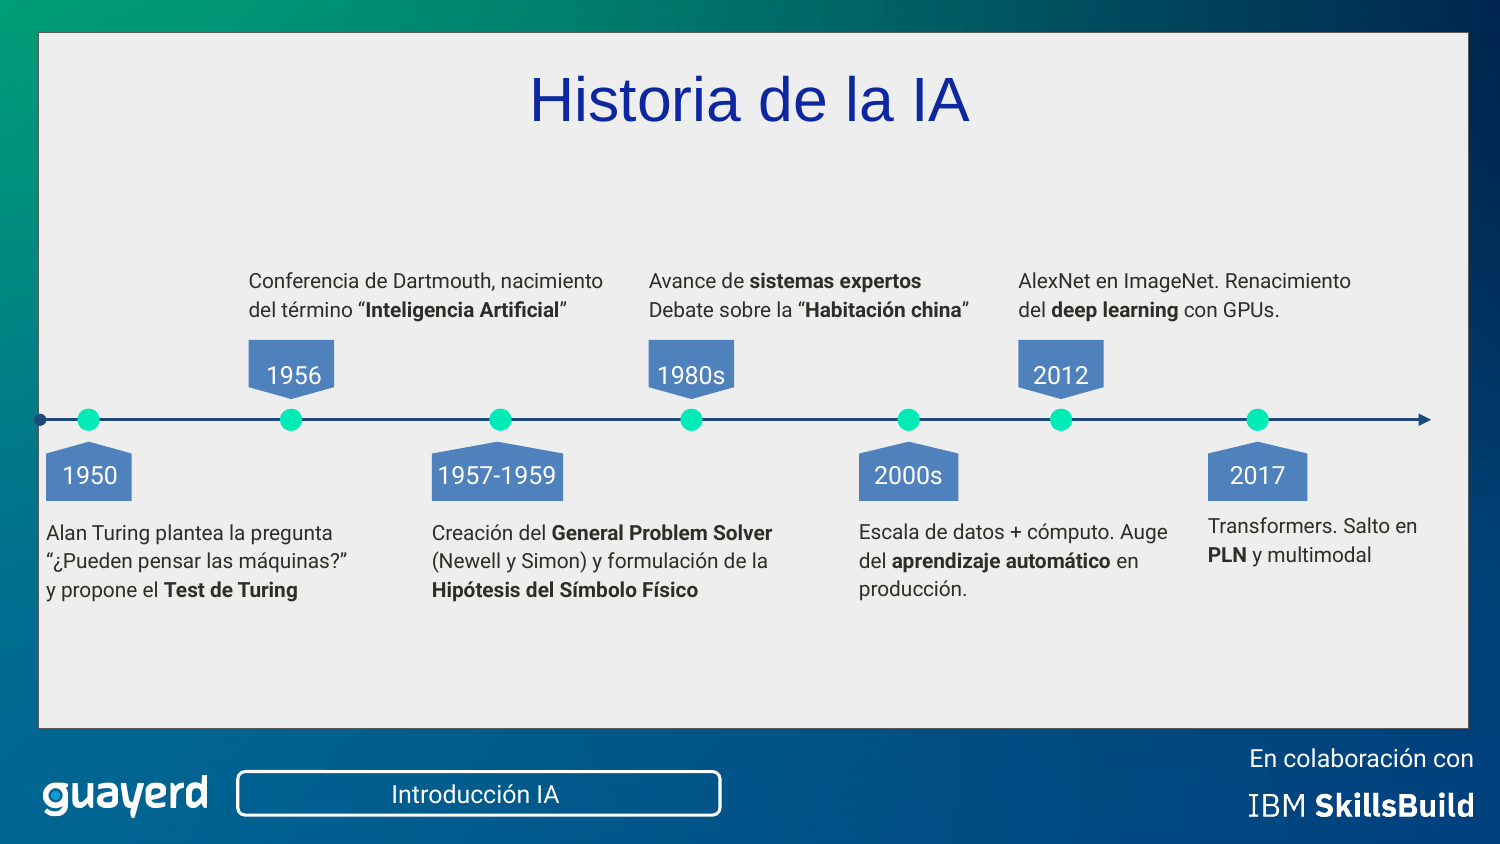

Historia de la IA
Conferencia de Dartmouth, nacimiento del término “Inteligencia Artificial”
Avance de sistemas expertos
Debate sobre la “Habitación china”
AlexNet en ImageNet. Renacimiento del deep learning con GPUs.

1956
1980s

2012

1950
1957-1959
2000s
2017

Transformers. Salto en PLN y multimodal

Escala de datos + cómputo. Auge del aprendizaje automático en producción.
Alan Turing plantea la pregunta “¿Pueden pensar las máquinas?” y propone el Test de Turing
Creación del General Problem Solver (Newell y Simon) y formulación de la Hipótesis del Símbolo Físico
Introducción IA